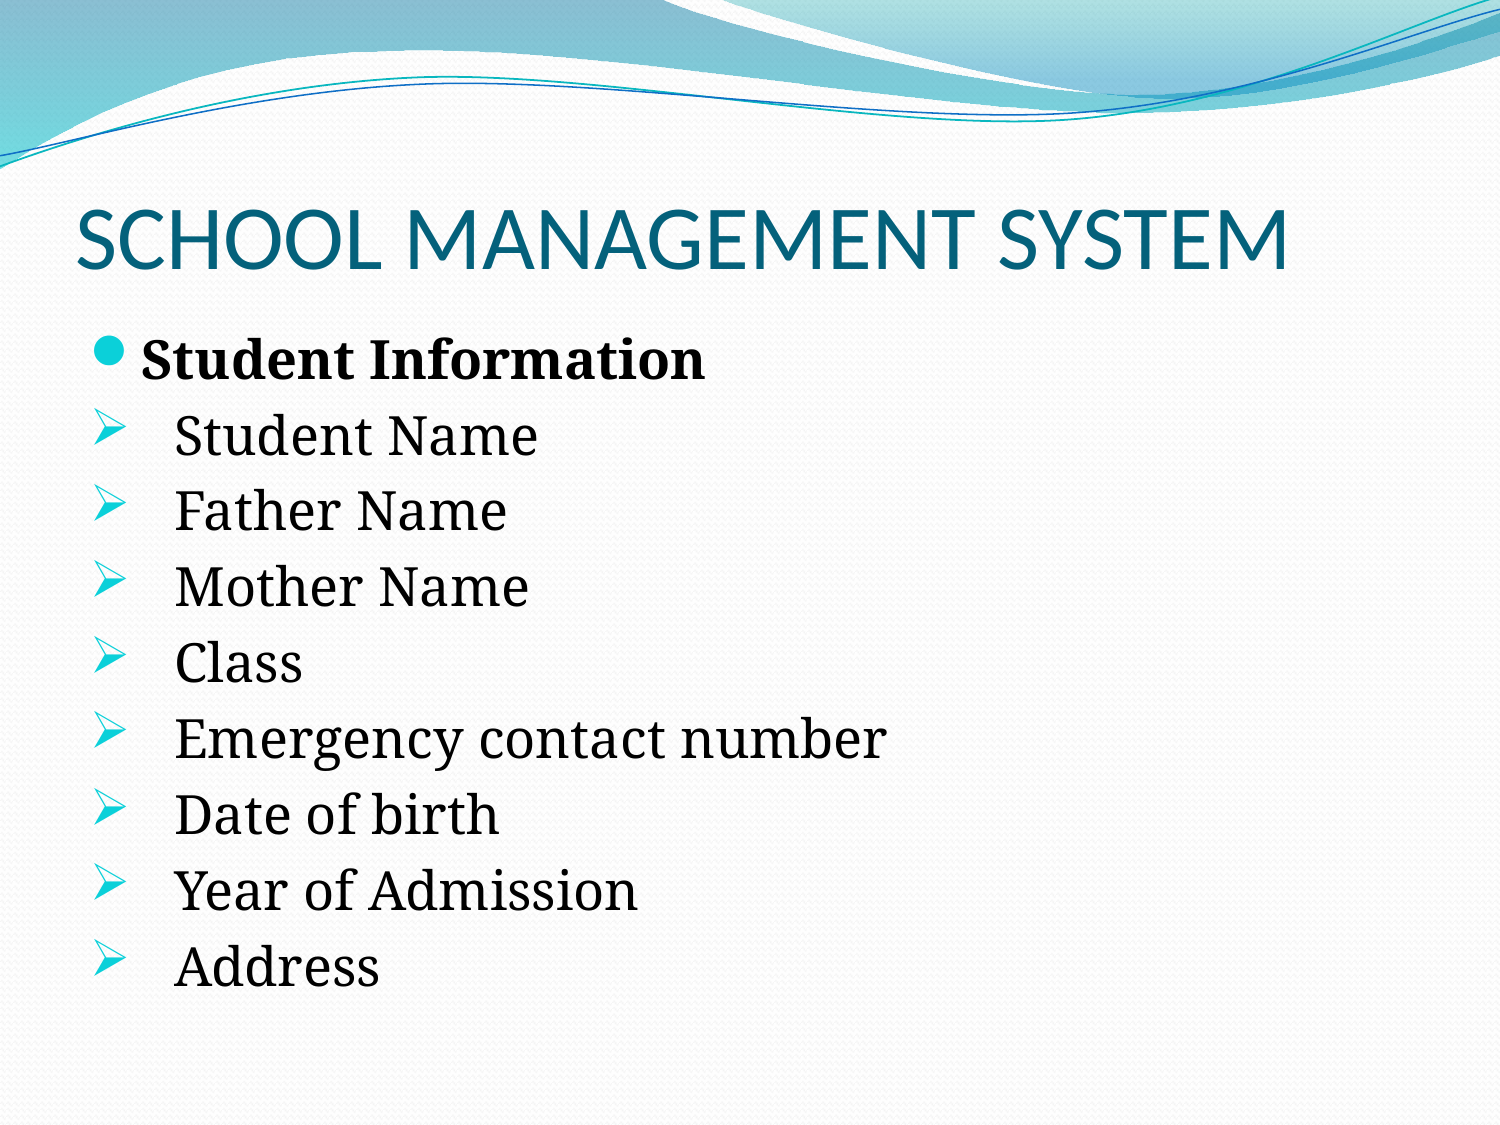

SCHOOL MANAGEMENT SYSTEM
Student Information
Student Name
Father Name
Mother Name
Class
Emergency contact number
Date of birth
Year of Admission
Address